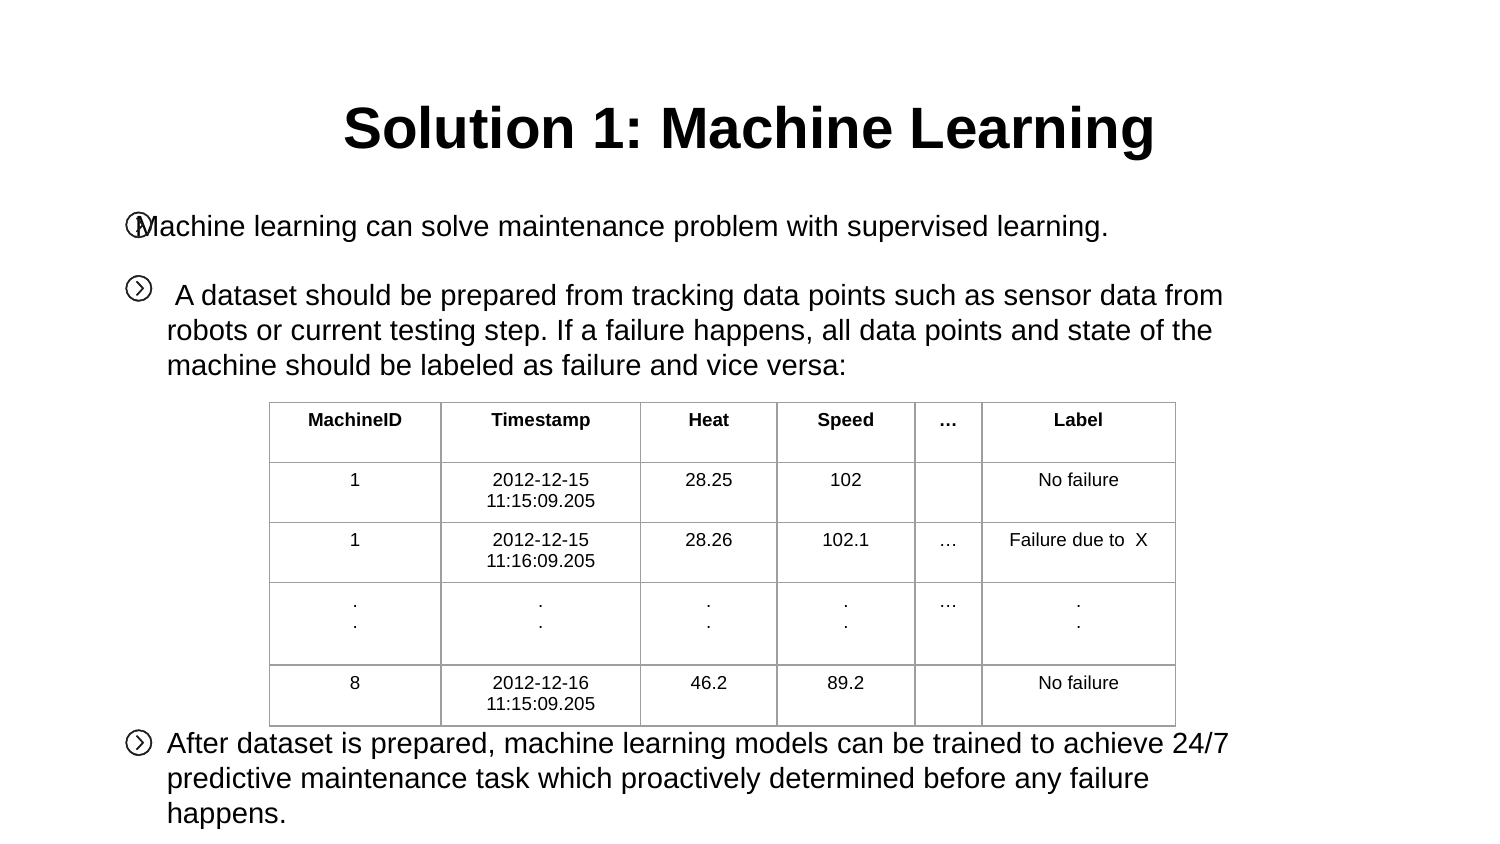

Solution 1: Machine Learning
Machine learning can solve maintenance problem with supervised learning.

 A dataset should be prepared from tracking data points such as sensor data from robots or current testing step. If a failure happens, all data points and state of the machine should be labeled as failure and vice versa:

| MachineID | Timestamp | Heat | Speed | … | Label |
| --- | --- | --- | --- | --- | --- |
| 1 | 2012-12-15 11:15:09.205 | 28.25 | 102 |  | No failure |
| 1 | 2012-12-15 11:16:09.205 | 28.26 | 102.1 | … | Failure due to X |
| . . | . . | . . | . . | … | . . |
| 8 | 2012-12-16 11:15:09.205 | 46.2 | 89.2 |  | No failure |
After dataset is prepared, machine learning models can be trained to achieve 24/7 predictive maintenance task which proactively determined before any failure happens.